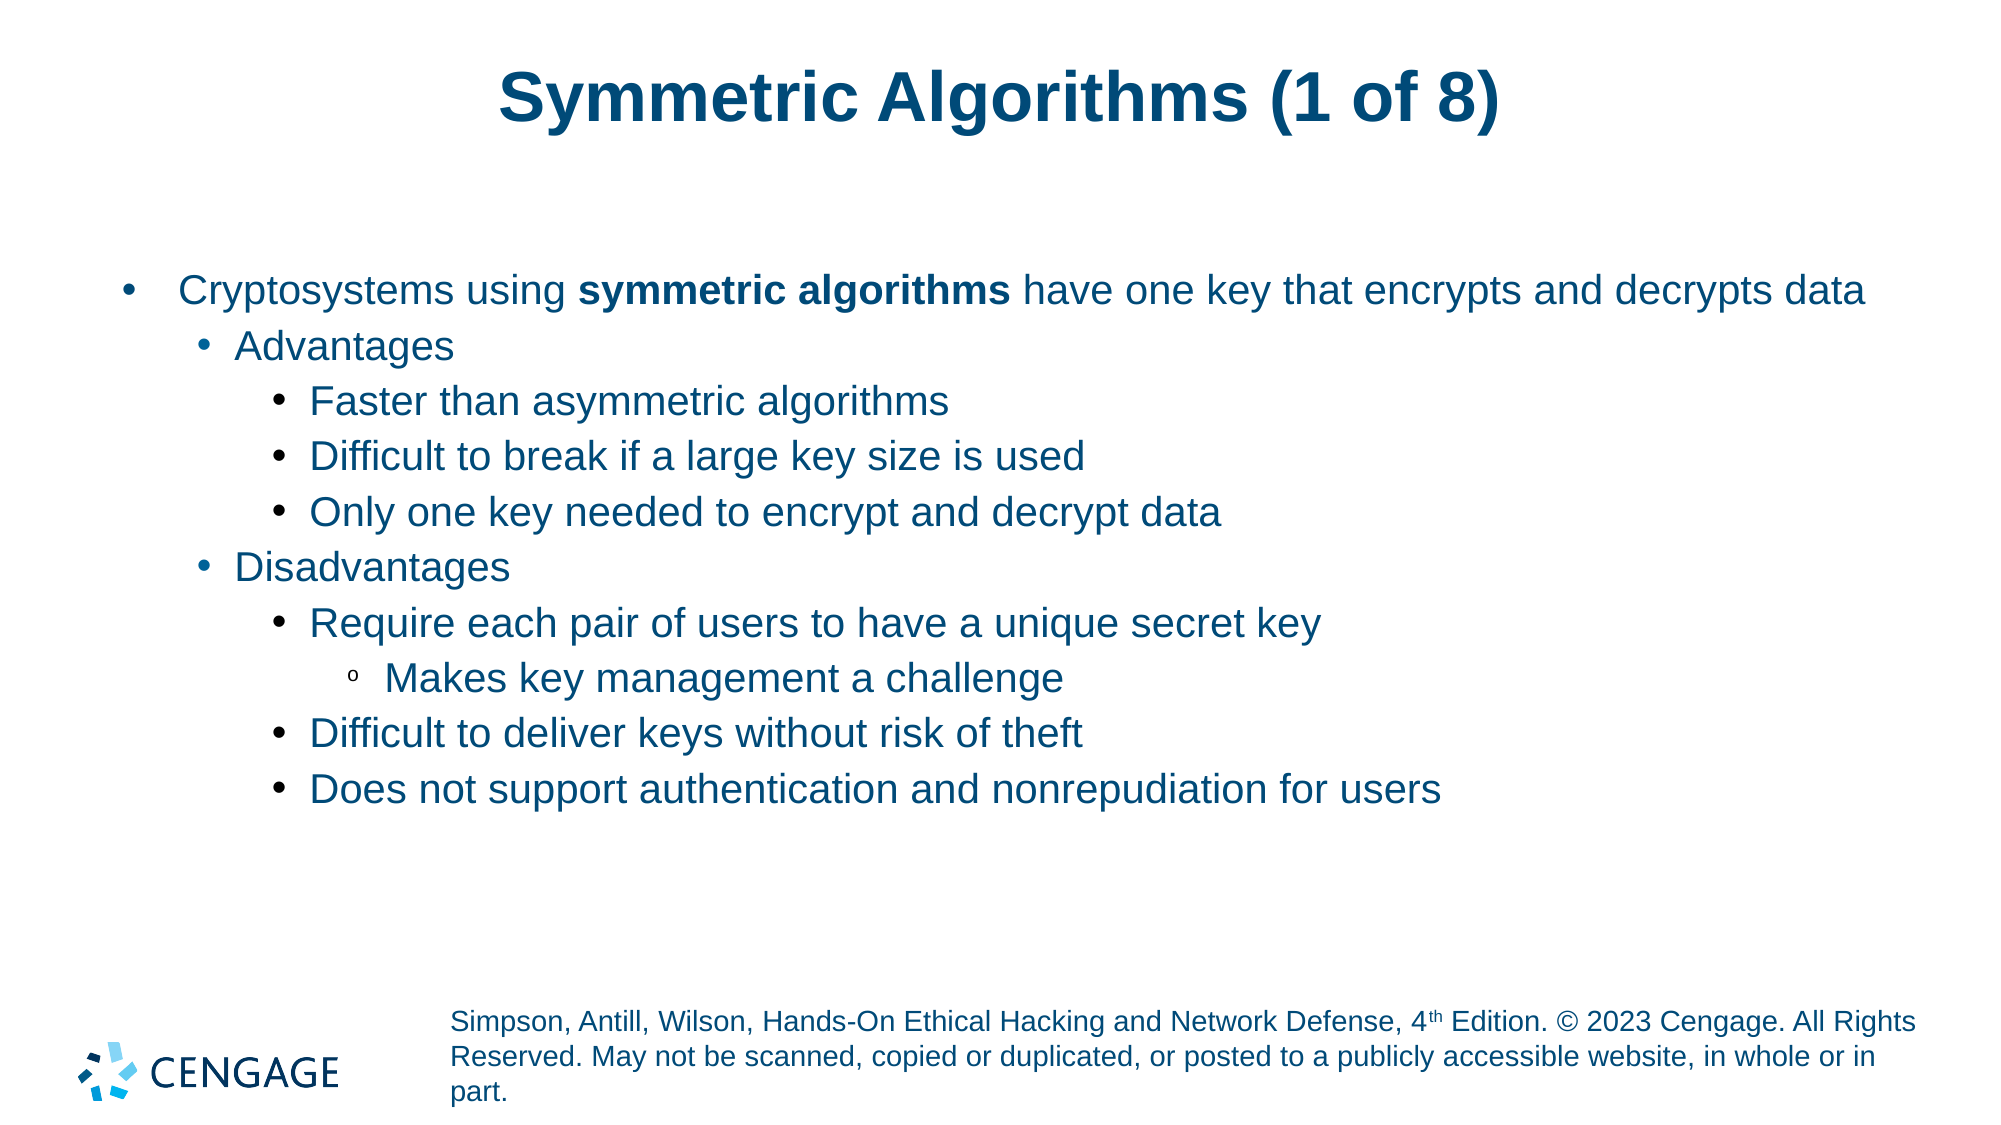

# Symmetric Algorithms (1 of 8)
Cryptosystems using symmetric algorithms have one key that encrypts and decrypts data
Advantages
Faster than asymmetric algorithms
Difficult to break if a large key size is used
Only one key needed to encrypt and decrypt data
Disadvantages
Require each pair of users to have a unique secret key
Makes key management a challenge
Difficult to deliver keys without risk of theft
Does not support authentication and nonrepudiation for users